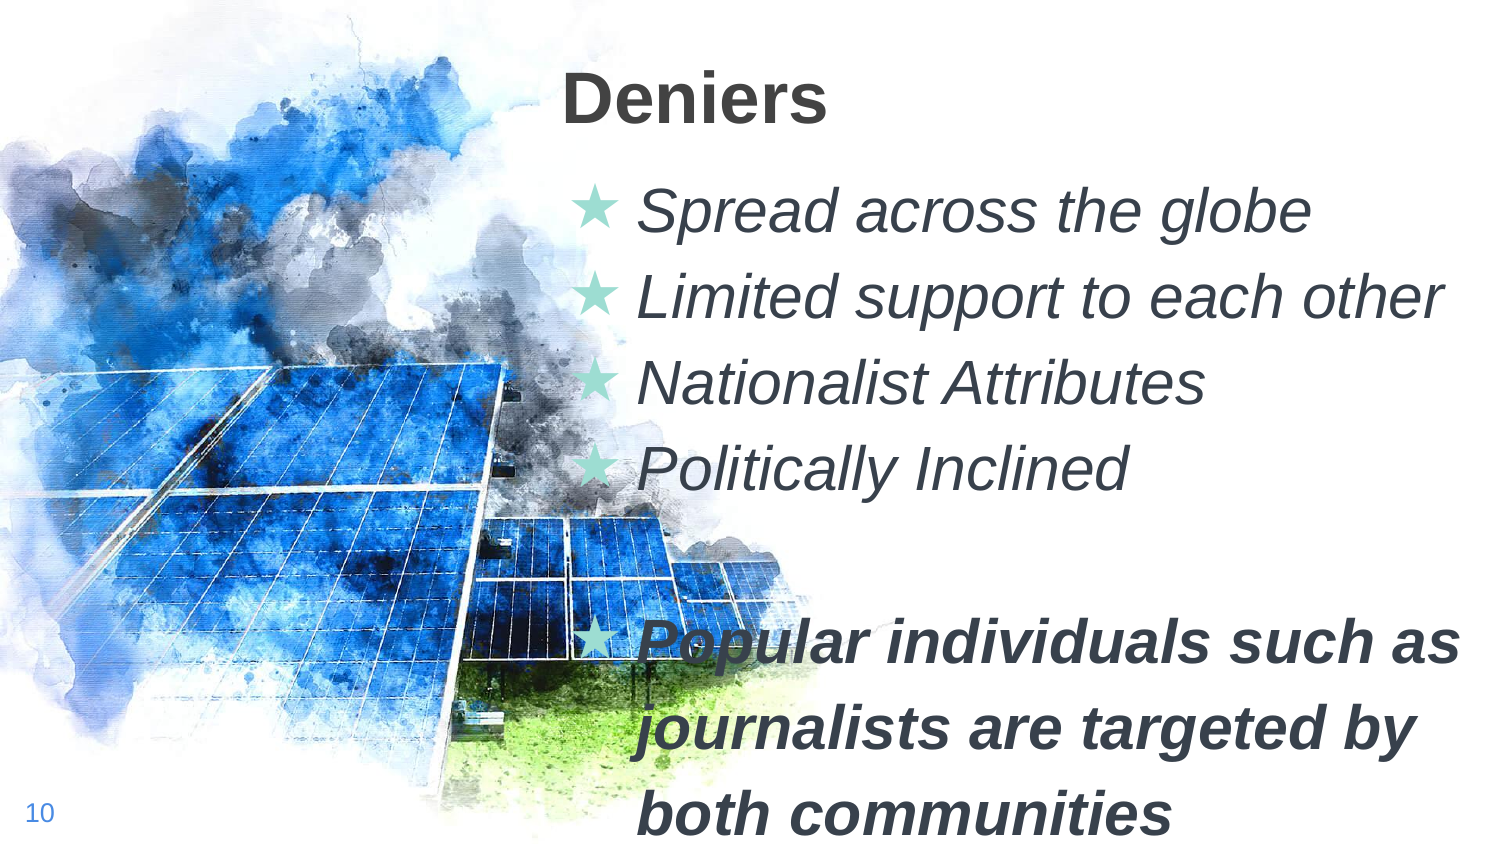

Deniers
Spread across the globe
Limited support to each other
Nationalist Attributes
Politically Inclined

Popular individuals such as journalists are targeted by both communities

10